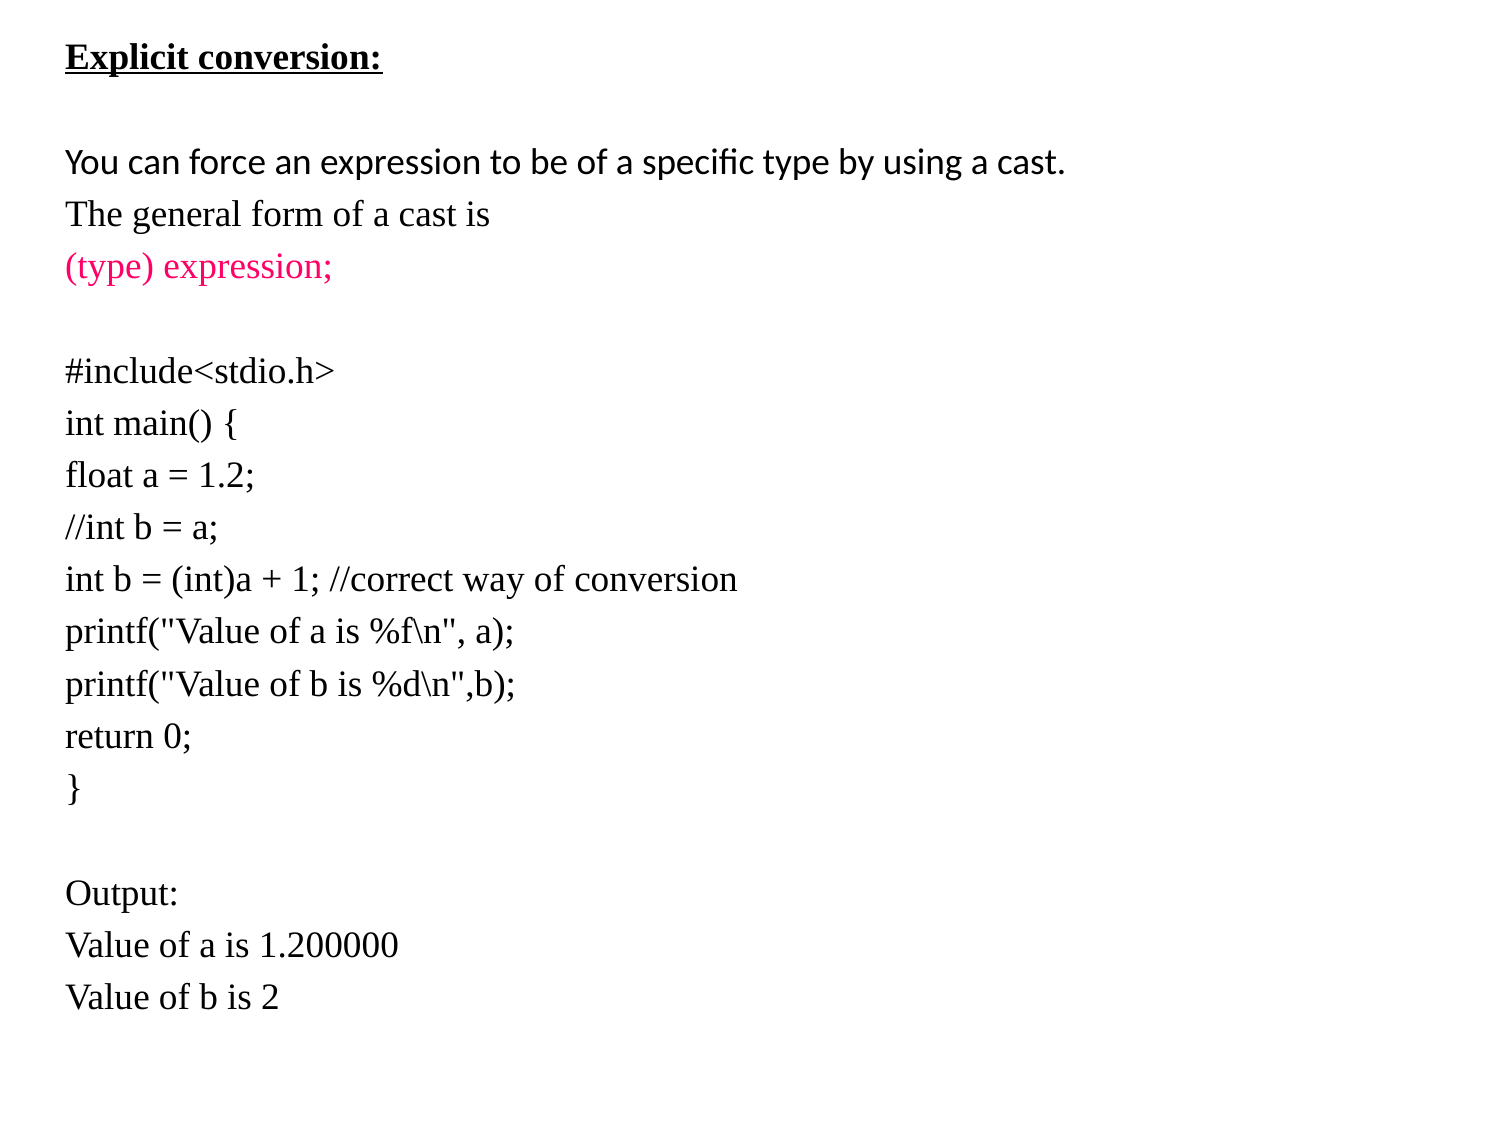

Explicit conversion:

You can force an expression to be of a specific type by using a cast.
The general form of a cast is
(type) expression;

#include<stdio.h>
int main() {
float a = 1.2;
//int b = a;
int b = (int)a + 1; //correct way of conversion
printf("Value of a is %f\n", a);
printf("Value of b is %d\n",b);
return 0;
}

Output:
Value of a is 1.200000
Value of b is 2